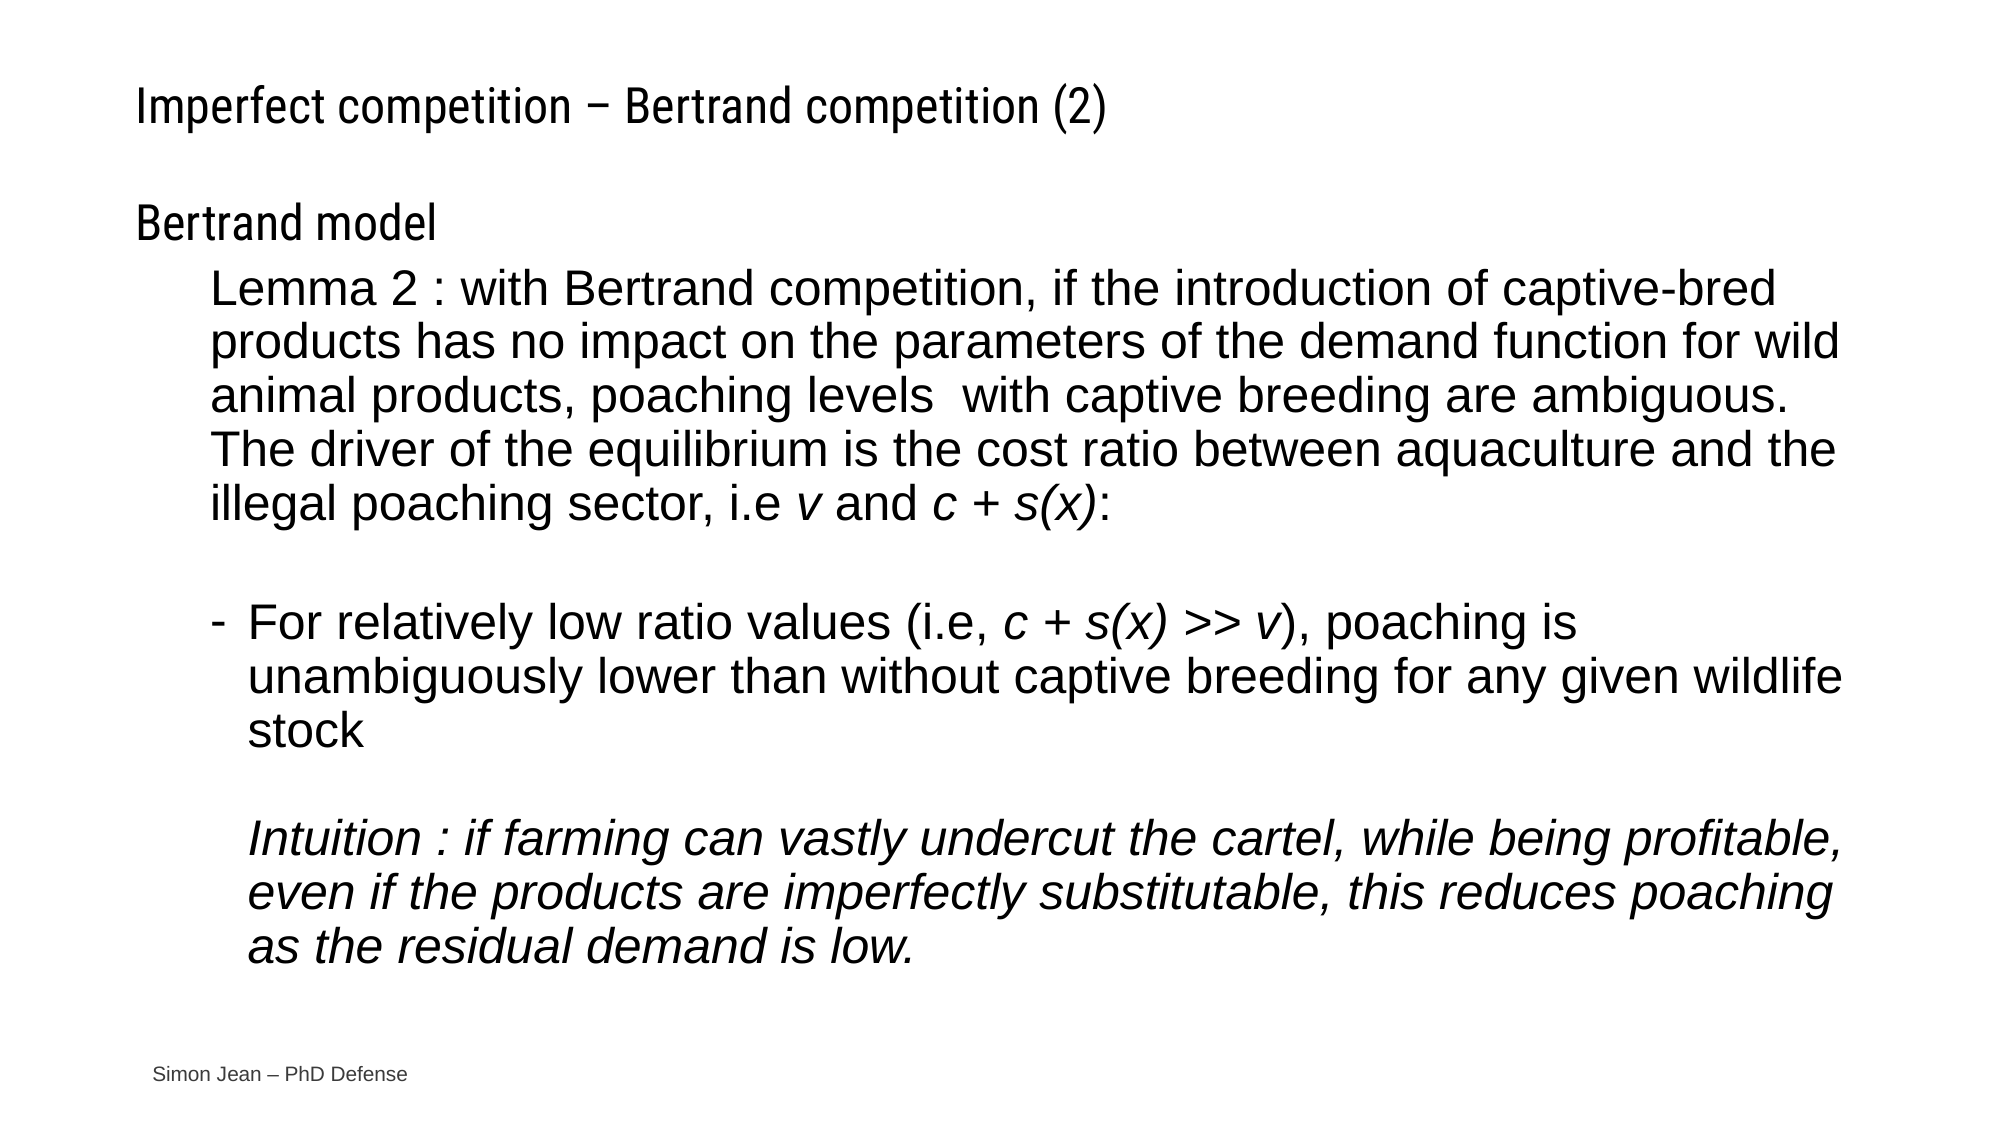

# Imperfect competition – Bertrand competition (2)
Bertrand model
Lemma 2 : with Bertrand competition, if the introduction of captive-bred products has no impact on the parameters of the demand function for wild animal products, poaching levels  with captive breeding are ambiguous. The driver of the equilibrium is the cost ratio between aquaculture and the illegal poaching sector, i.e v and c + s(x):
For relatively low ratio values (i.e, c + s(x) >> v), poaching is unambiguously lower than without captive breeding for any given wildlife stock
Intuition : if farming can vastly undercut the cartel, while being profitable, even if the products are imperfectly substitutable, this reduces poaching as the residual demand is low.

Simon Jean – PhD Defense